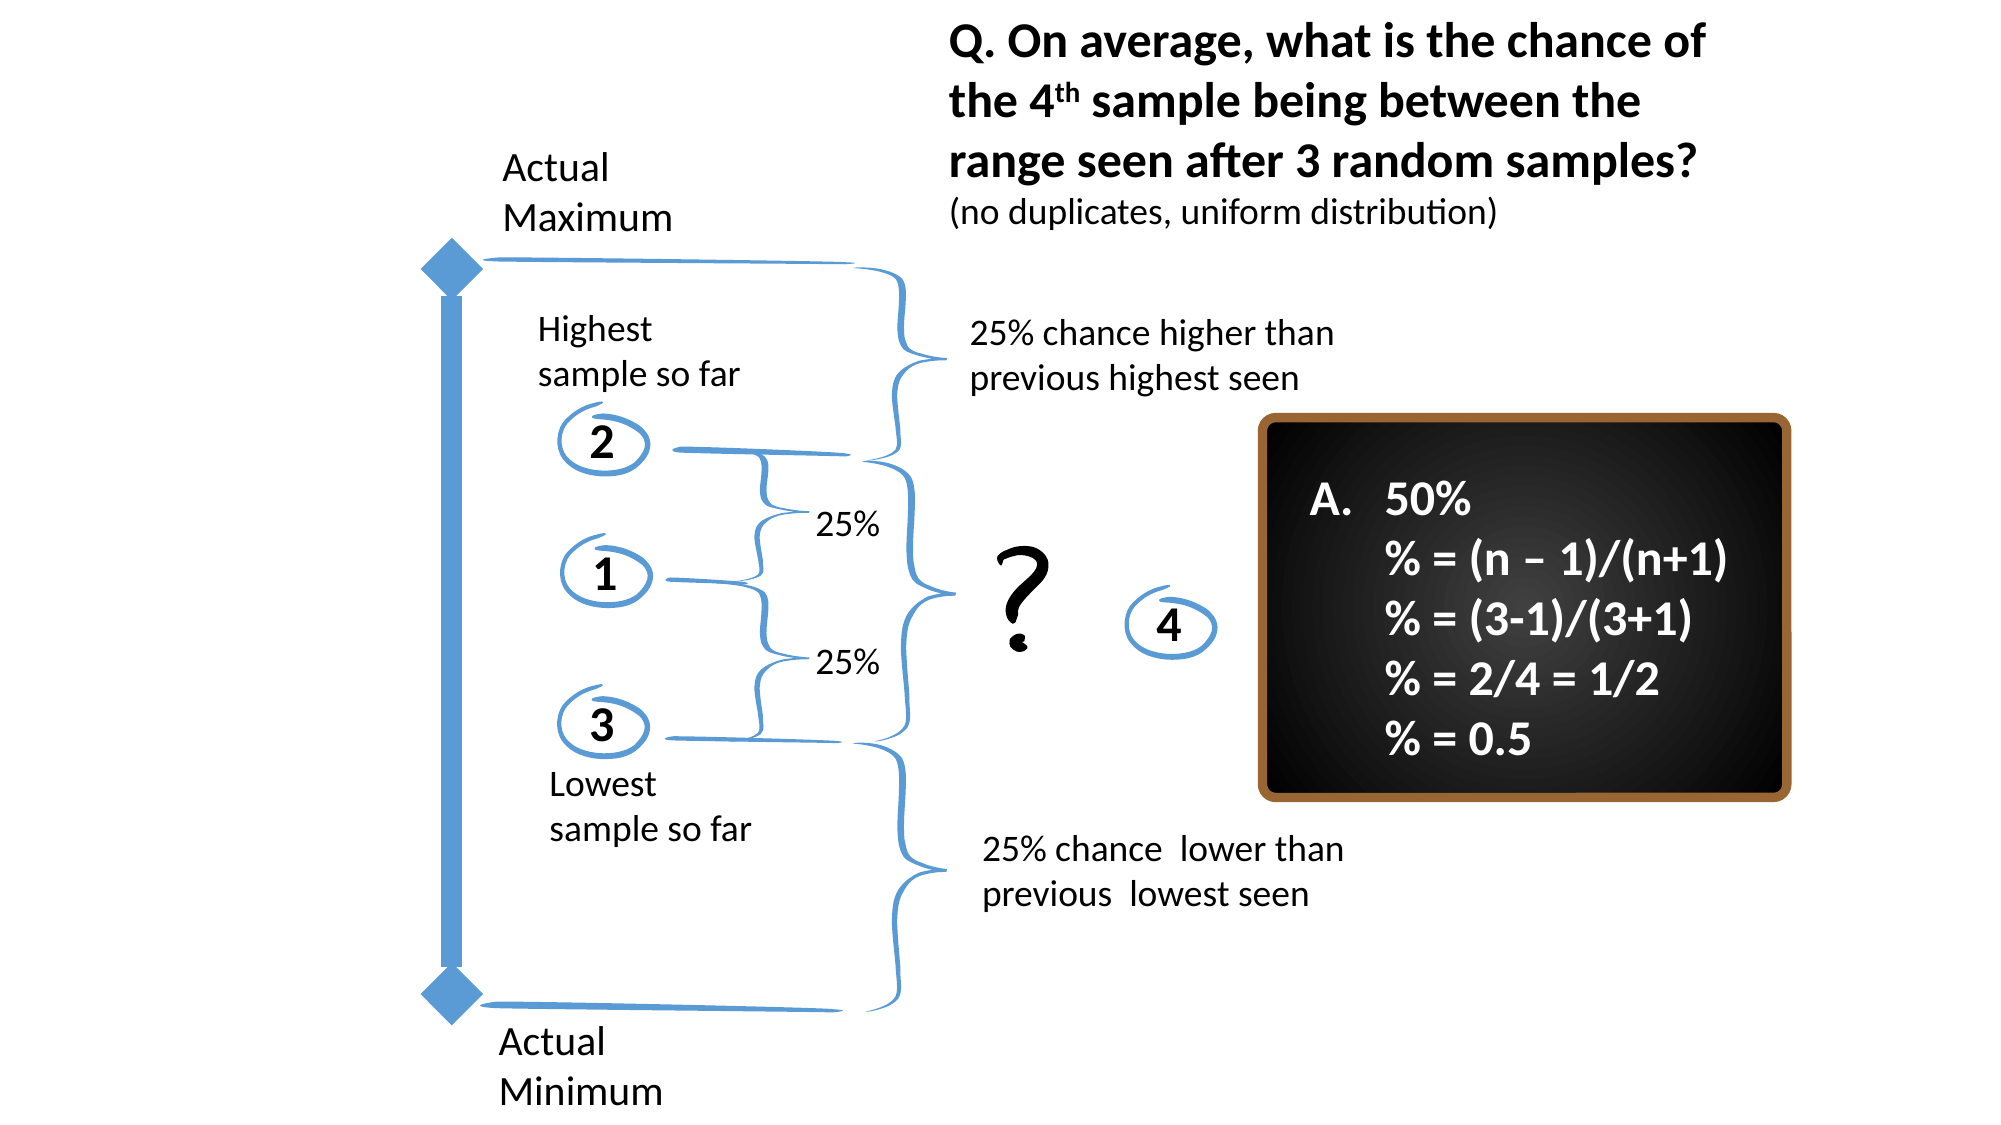

Q. On average, what is the chance of the 4th sample being between the range seen after 3 random samples?
(no duplicates, uniform distribution)
Actual  Maximum

Highest sample so far
25% chance higher than previous highest seen
2

50%
% = (n – 1)/(n+1)
% = (3-1)/(3+1)
% = 2/4 = 1/2
% = 0.5

25%
1

4
25%
3

Lowest sample so far
25% chance  lower than previous  lowest seen

Actual  Minimum